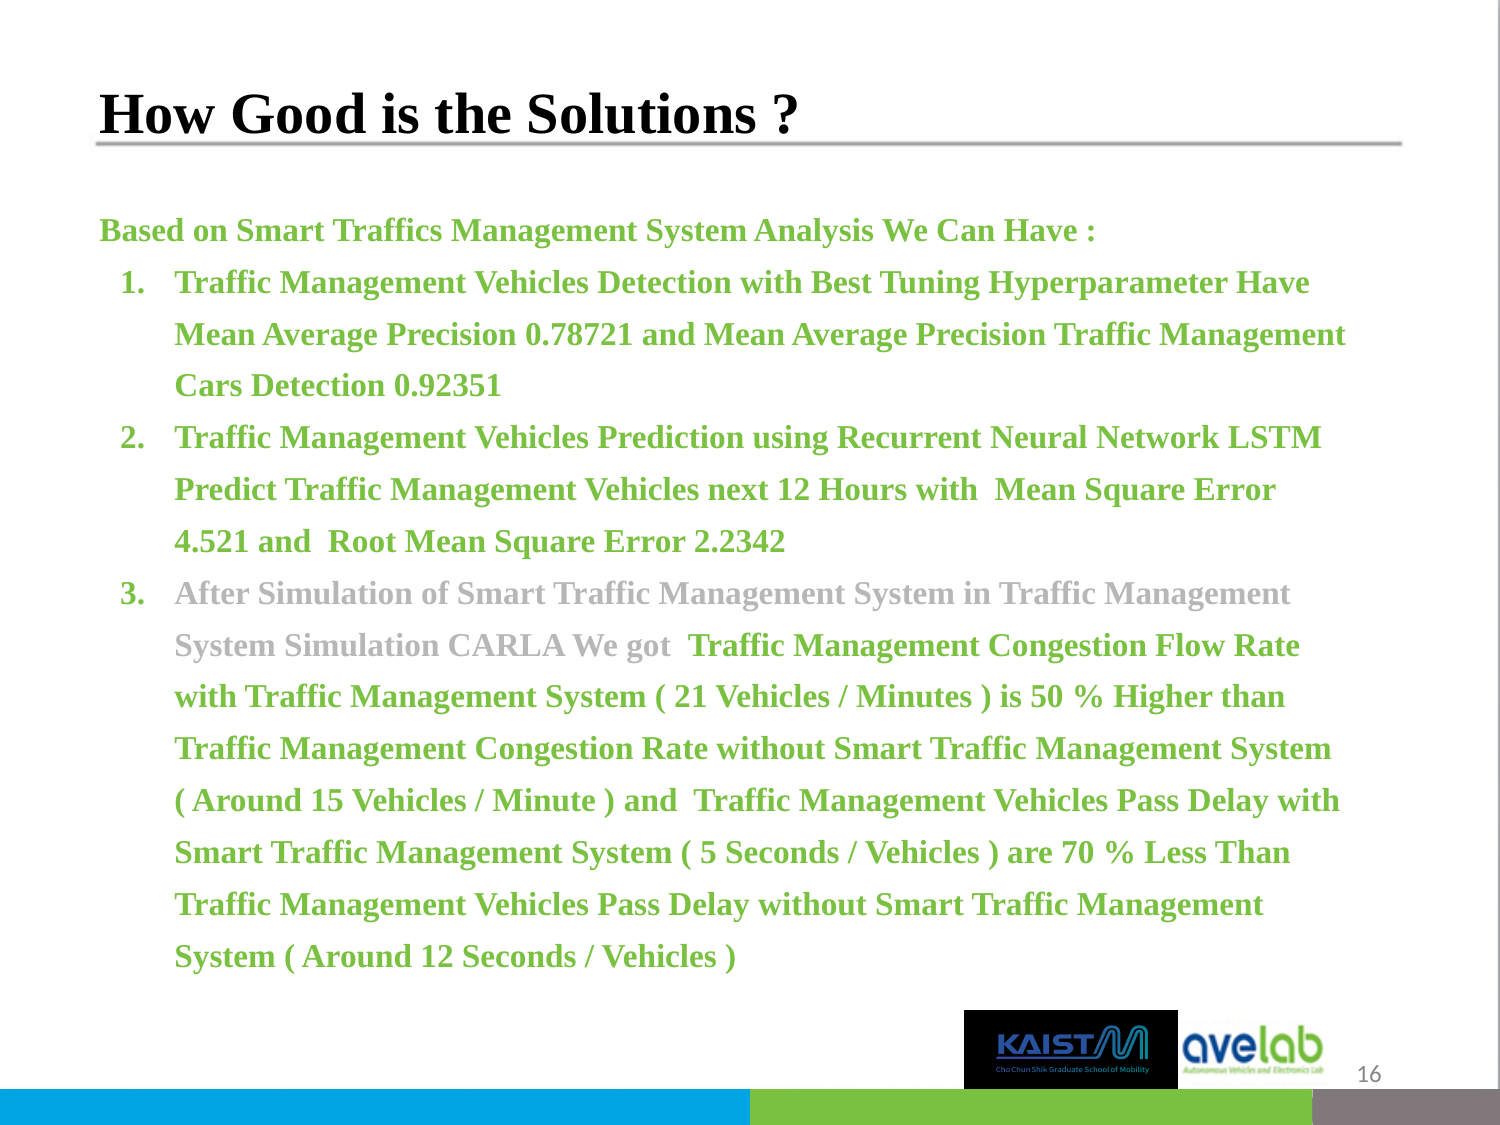

How Good is the Solutions ?
Based on Smart Traffics Management System Analysis We Can Have :
Traffic Management Vehicles Detection with Best Tuning Hyperparameter Have Mean Average Precision 0.78721 and Mean Average Precision Traffic Management Cars Detection 0.92351
Traffic Management Vehicles Prediction using Recurrent Neural Network LSTM Predict Traffic Management Vehicles next 12 Hours with  Mean Square Error 4.521 and  Root Mean Square Error 2.2342
After Simulation of Smart Traffic Management System in Traffic Management System Simulation CARLA We got  Traffic Management Congestion Flow Rate with Traffic Management System ( 21 Vehicles / Minutes ) is 50 % Higher than Traffic Management Congestion Rate without Smart Traffic Management System ( Around 15 Vehicles / Minute ) and  Traffic Management Vehicles Pass Delay with Smart Traffic Management System ( 5 Seconds / Vehicles ) are 70 % Less Than Traffic Management Vehicles Pass Delay without Smart Traffic Management System ( Around 12 Seconds / Vehicles )

16